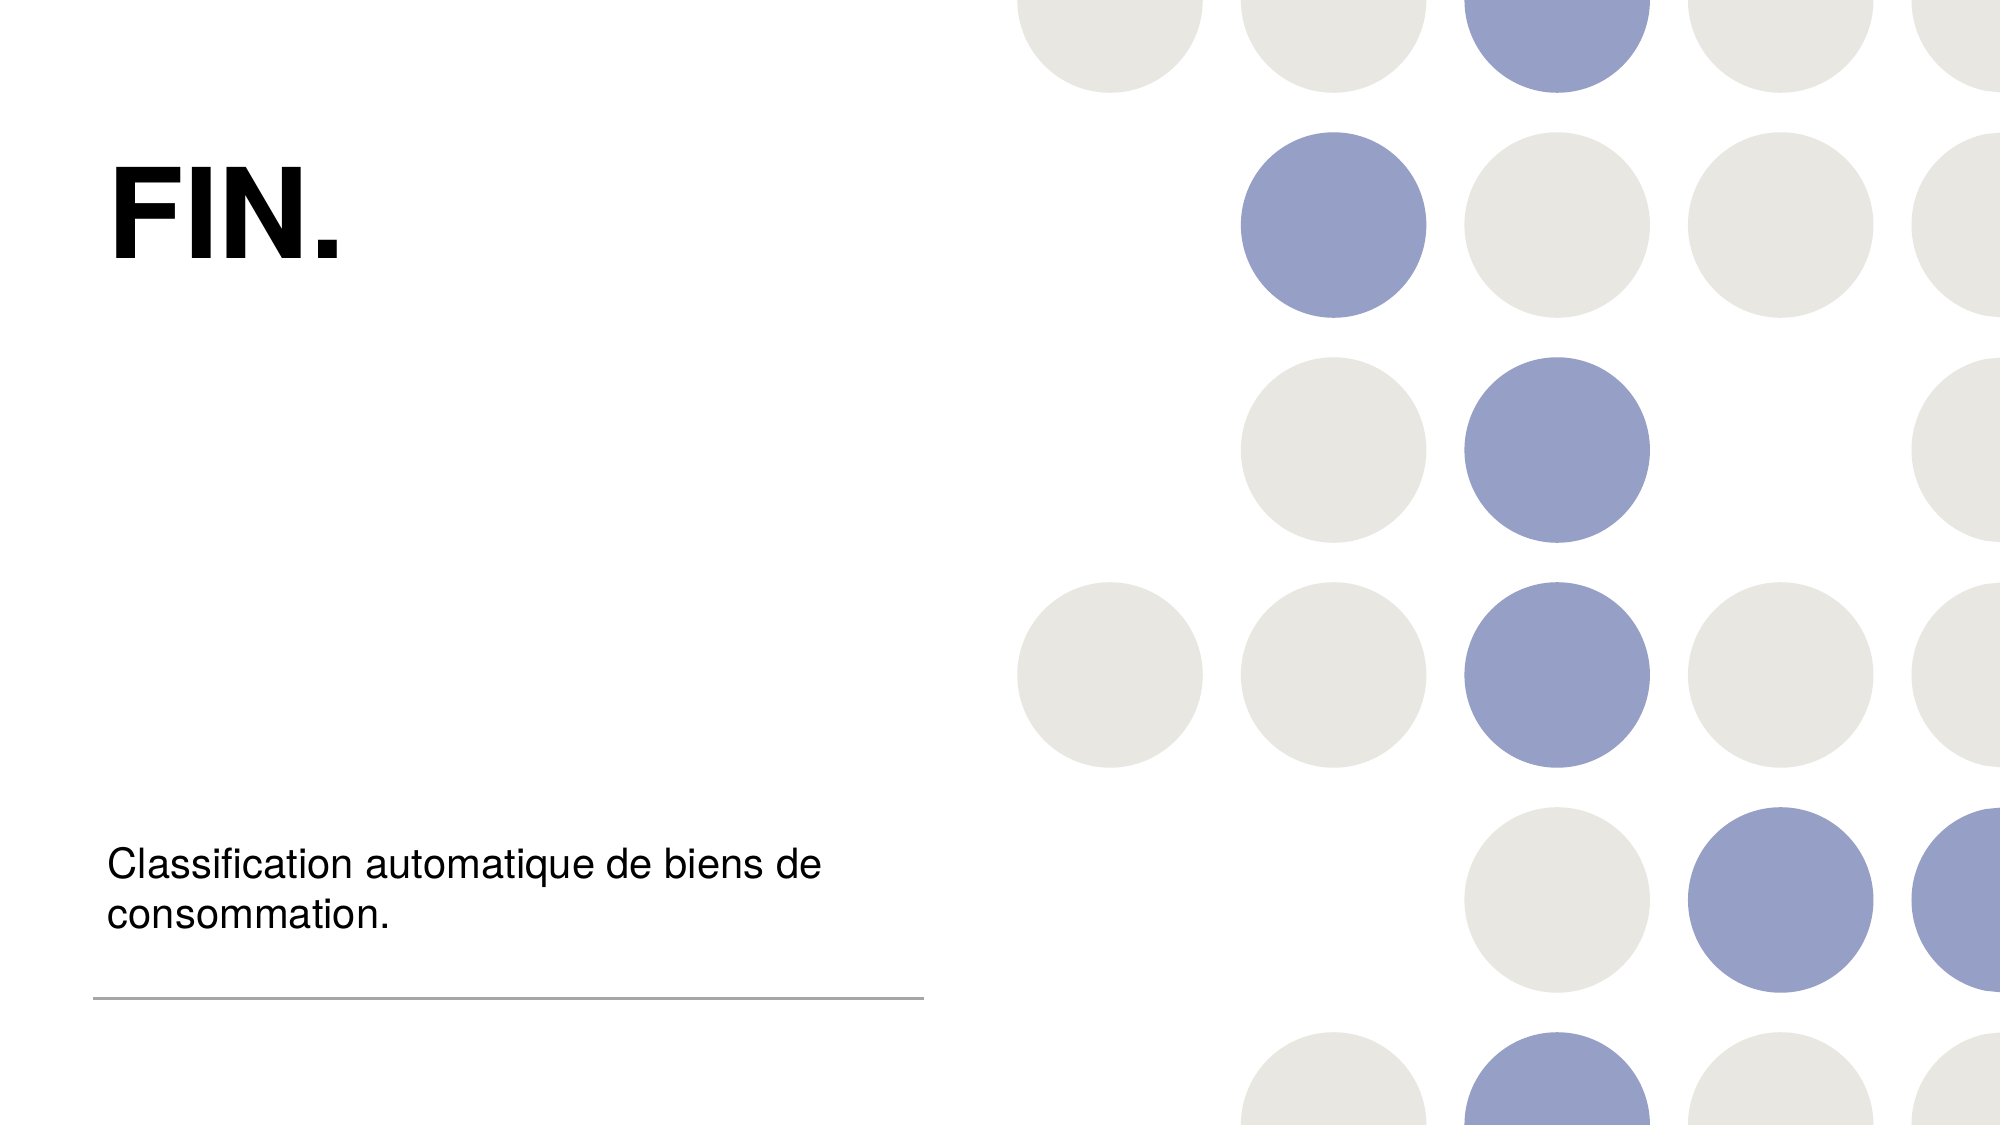

# FIN.
Classification automatique de biens de consommation.